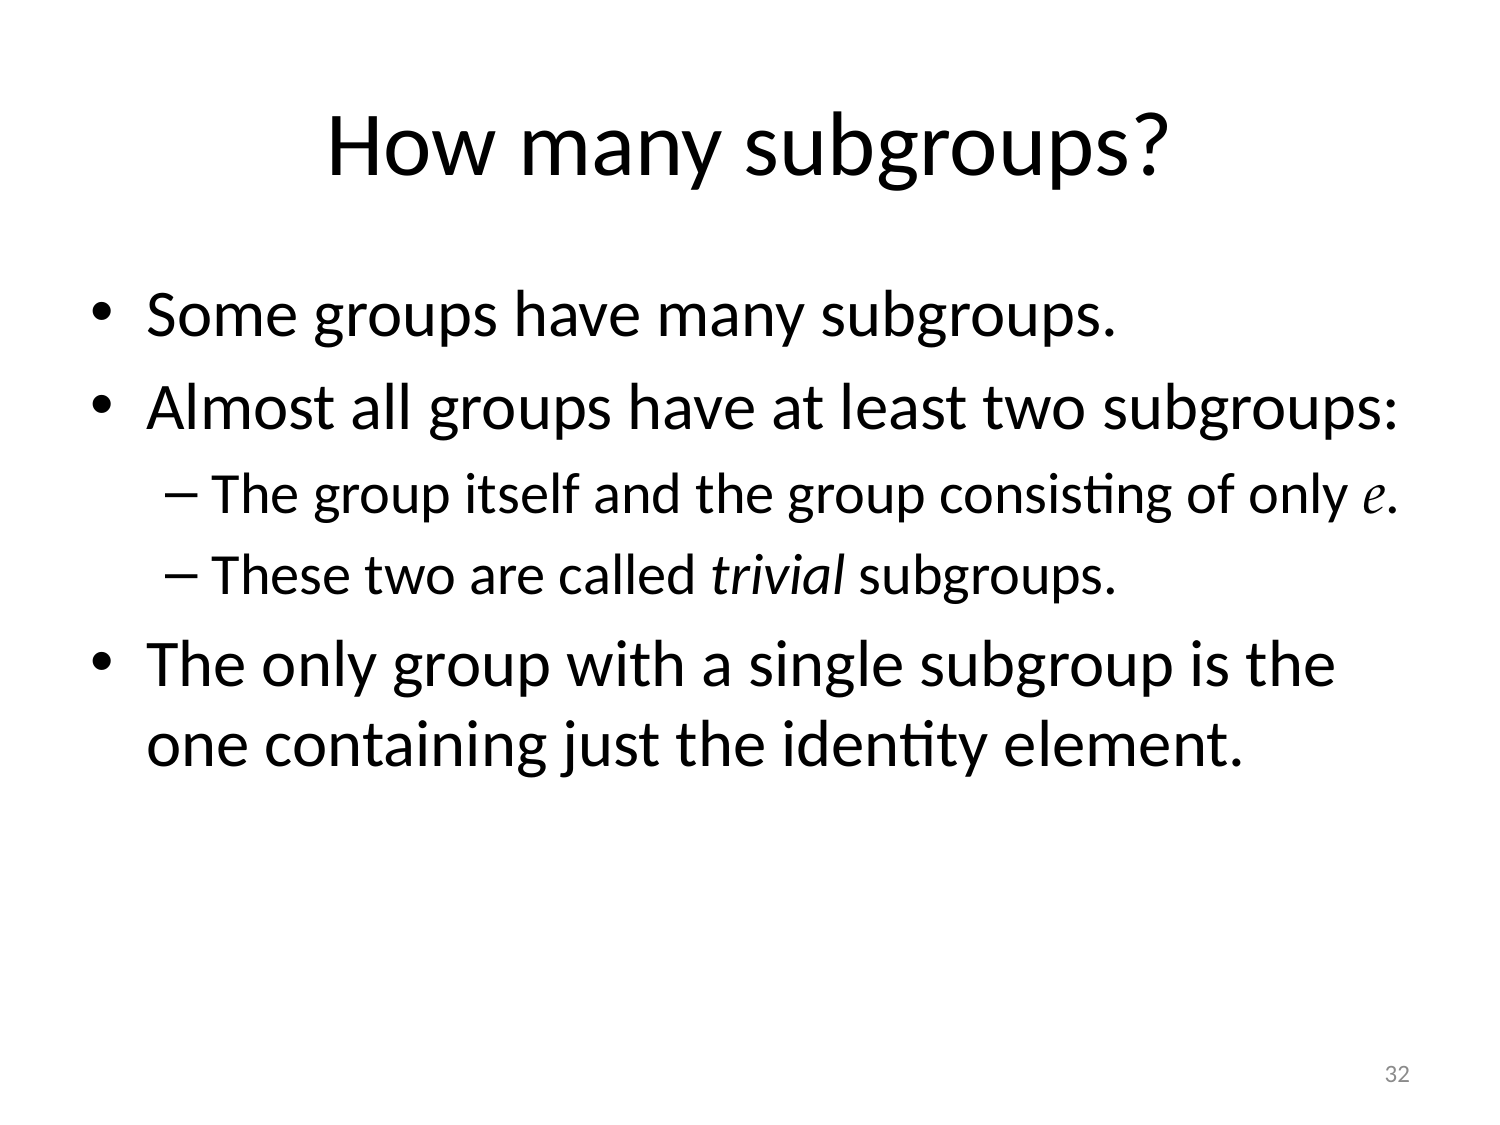

# How many subgroups?
Some groups have many subgroups.
Almost all groups have at least two subgroups:
The group itself and the group consisting of only e.
These two are called trivial subgroups.
The only group with a single subgroup is the one containing just the identity element.
32